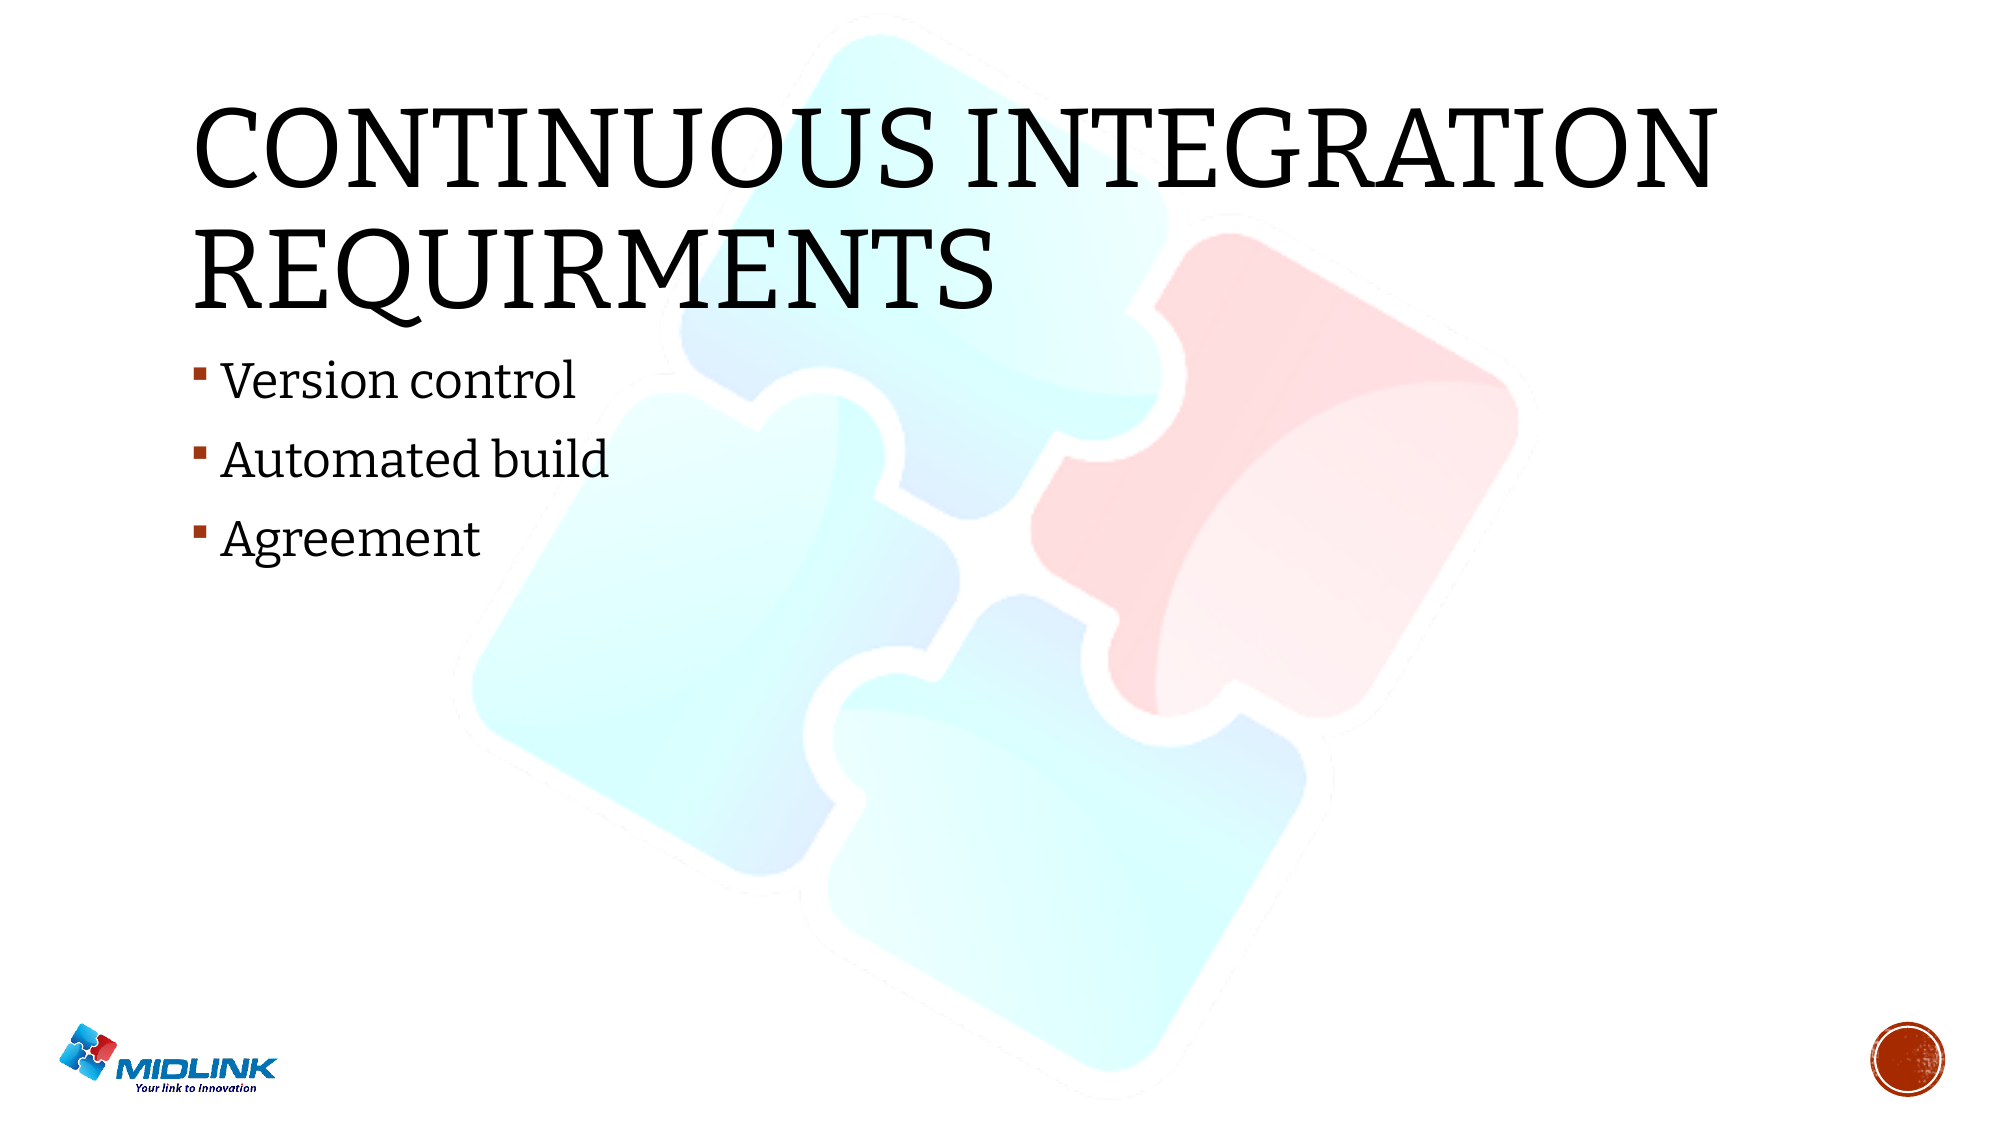

# Continuous Integration requirments
Version control
Automated build
Agreement